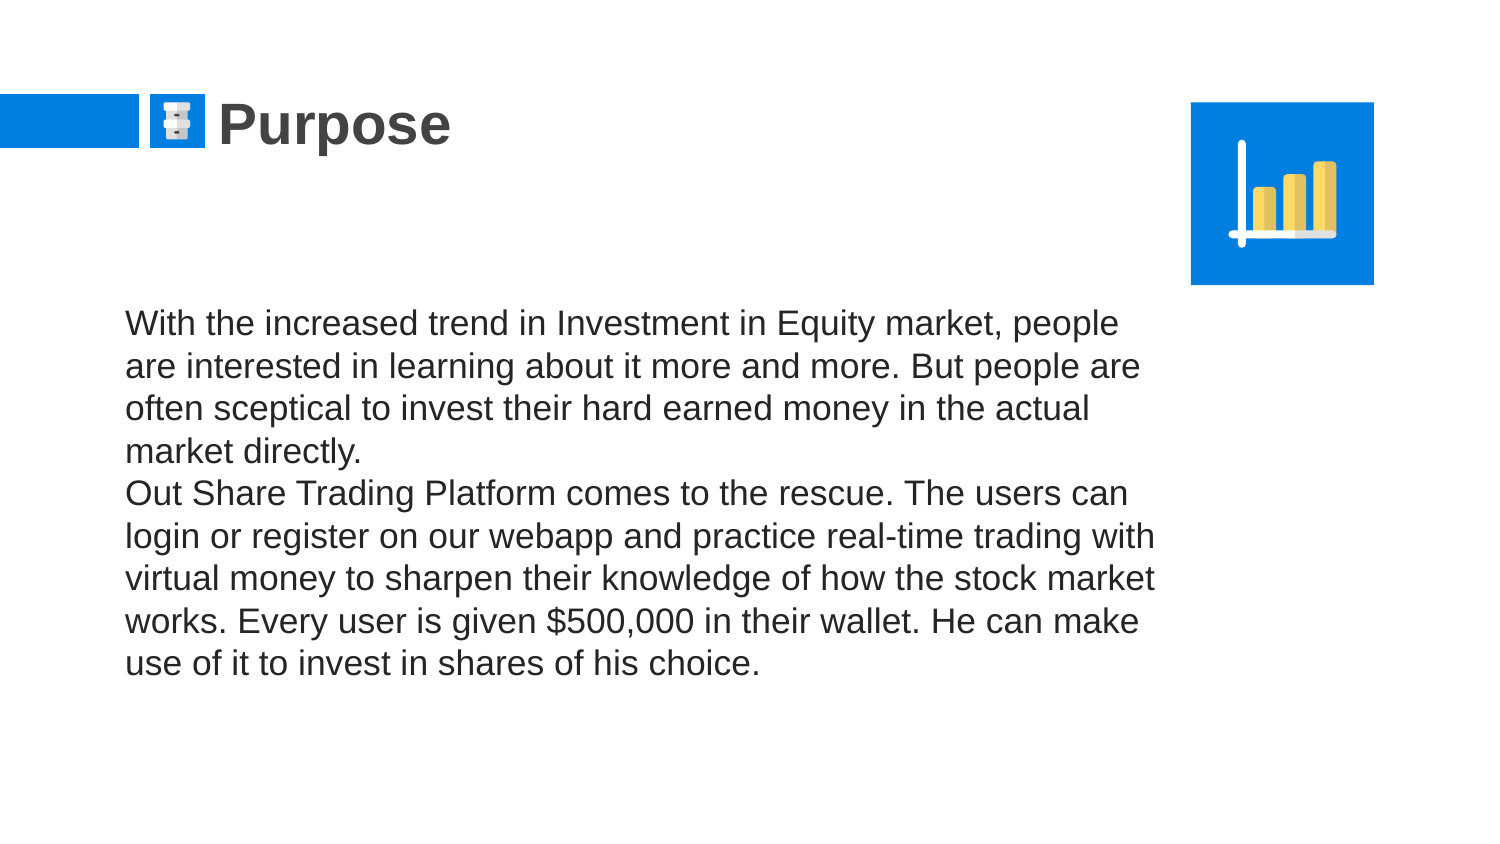

# Purpose

With the increased trend in Investment in Equity market, people are interested in learning about it more and more. But people are often sceptical to invest their hard earned money in the actual market directly.
Out Share Trading Platform comes to the rescue. The users can login or register on our webapp and practice real-time trading with virtual money to sharpen their knowledge of how the stock market works. Every user is given $500,000 in their wallet. He can make use of it to invest in shares of his choice.